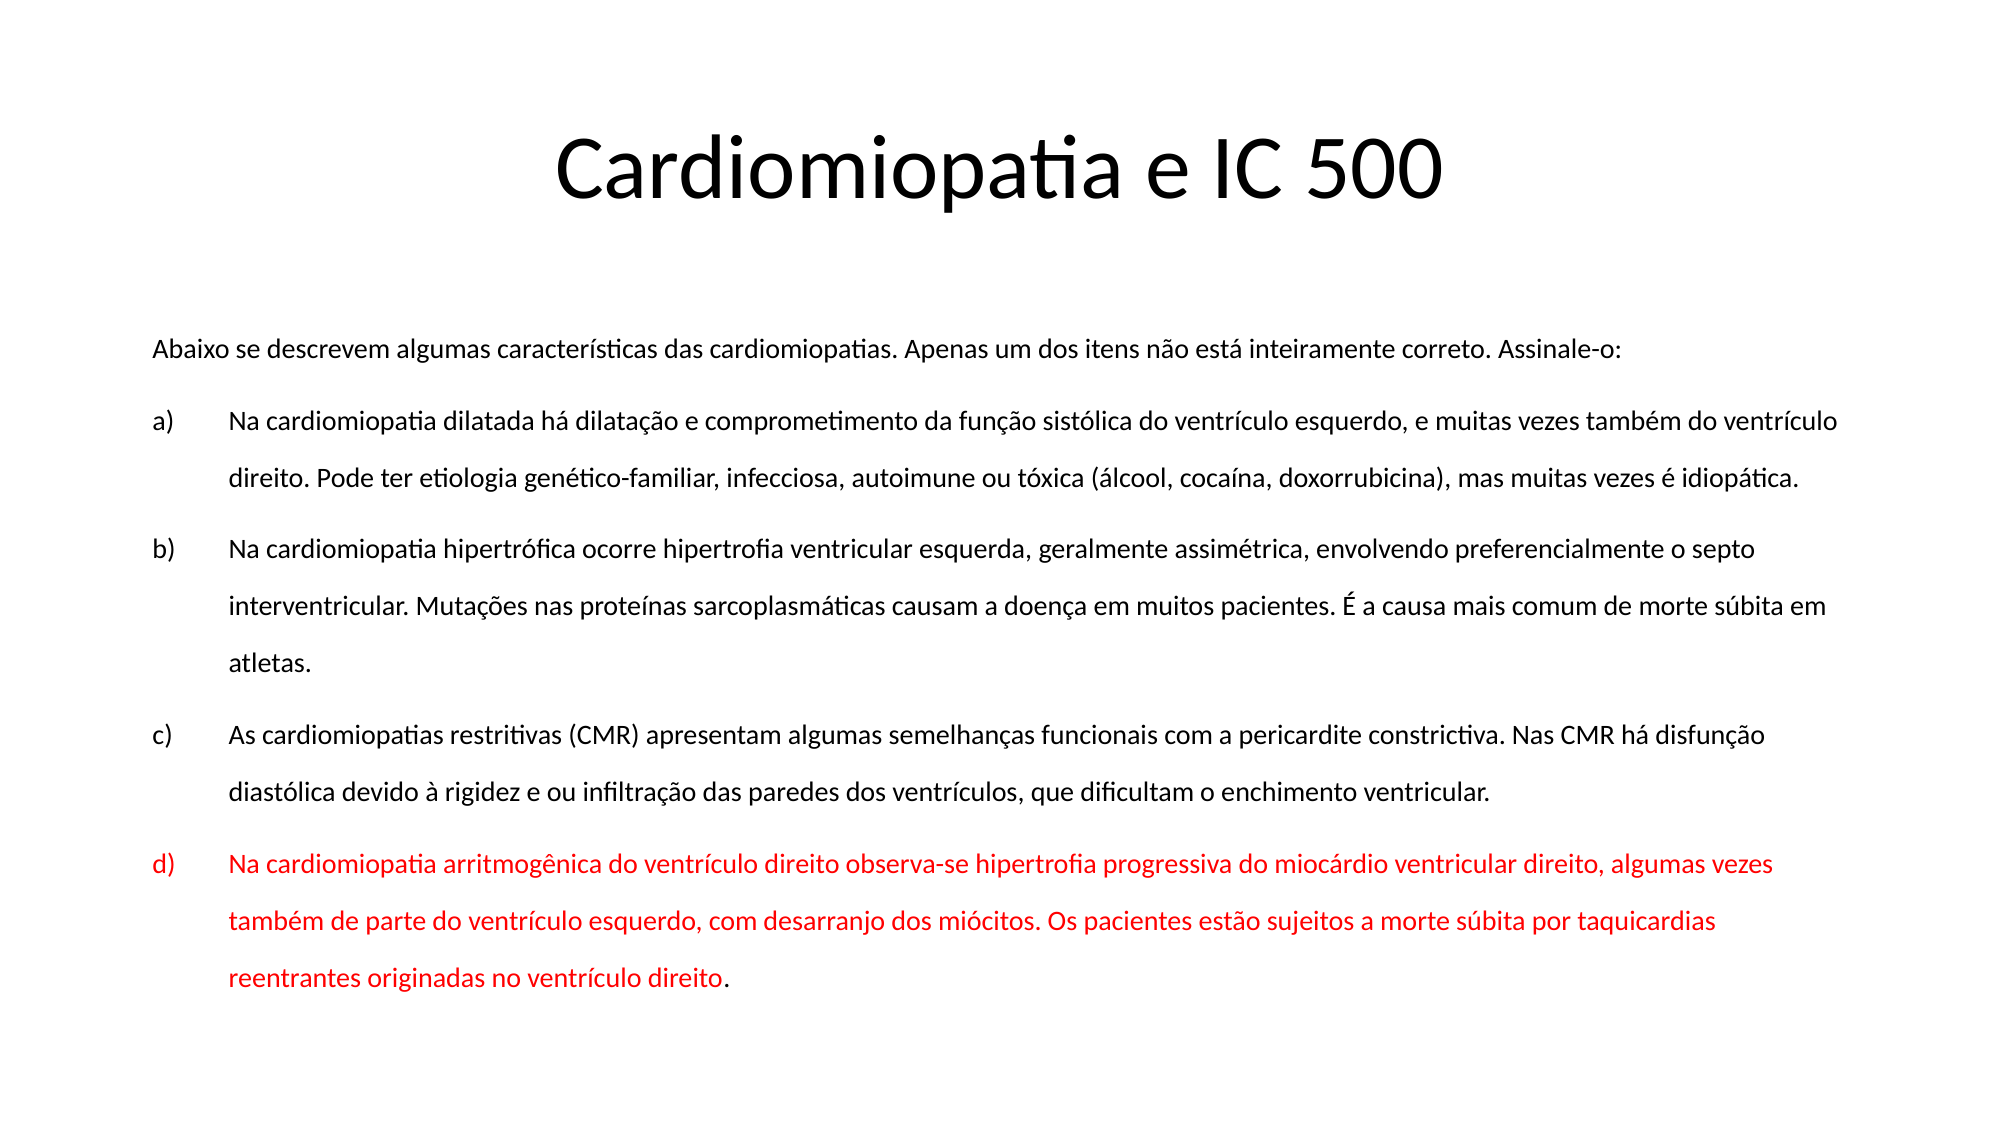

# Cardiomiopatia e IC 500
Abaixo se descrevem algumas características das cardiomiopatias. Apenas um dos itens não está inteiramente correto. Assinale-o:
Na cardiomiopatia dilatada há dilatação e comprometimento da função sistólica do ventrículo esquerdo, e muitas vezes também do ventrículo direito. Pode ter etiologia genético-familiar, infecciosa, autoimune ou tóxica (álcool, cocaína, doxorrubicina), mas muitas vezes é idiopática.
Na cardiomiopatia hipertrófica ocorre hipertrofia ventricular esquerda, geralmente assimétrica, envolvendo preferencialmente o septo interventricular. Mutações nas proteínas sarcoplasmáticas causam a doença em muitos pacientes. É a causa mais comum de morte súbita em atletas.
As cardiomiopatias restritivas (CMR) apresentam algumas semelhanças funcionais com a pericardite constrictiva. Nas CMR há disfunção diastólica devido à rigidez e ou infiltração das paredes dos ventrículos, que dificultam o enchimento ventricular.
Na cardiomiopatia arritmogênica do ventrículo direito observa-se hipertrofia progressiva do miocárdio ventricular direito, algumas vezes também de parte do ventrículo esquerdo, com desarranjo dos miócitos. Os pacientes estão sujeitos a morte súbita por taquicardias reentrantes originadas no ventrículo direito.